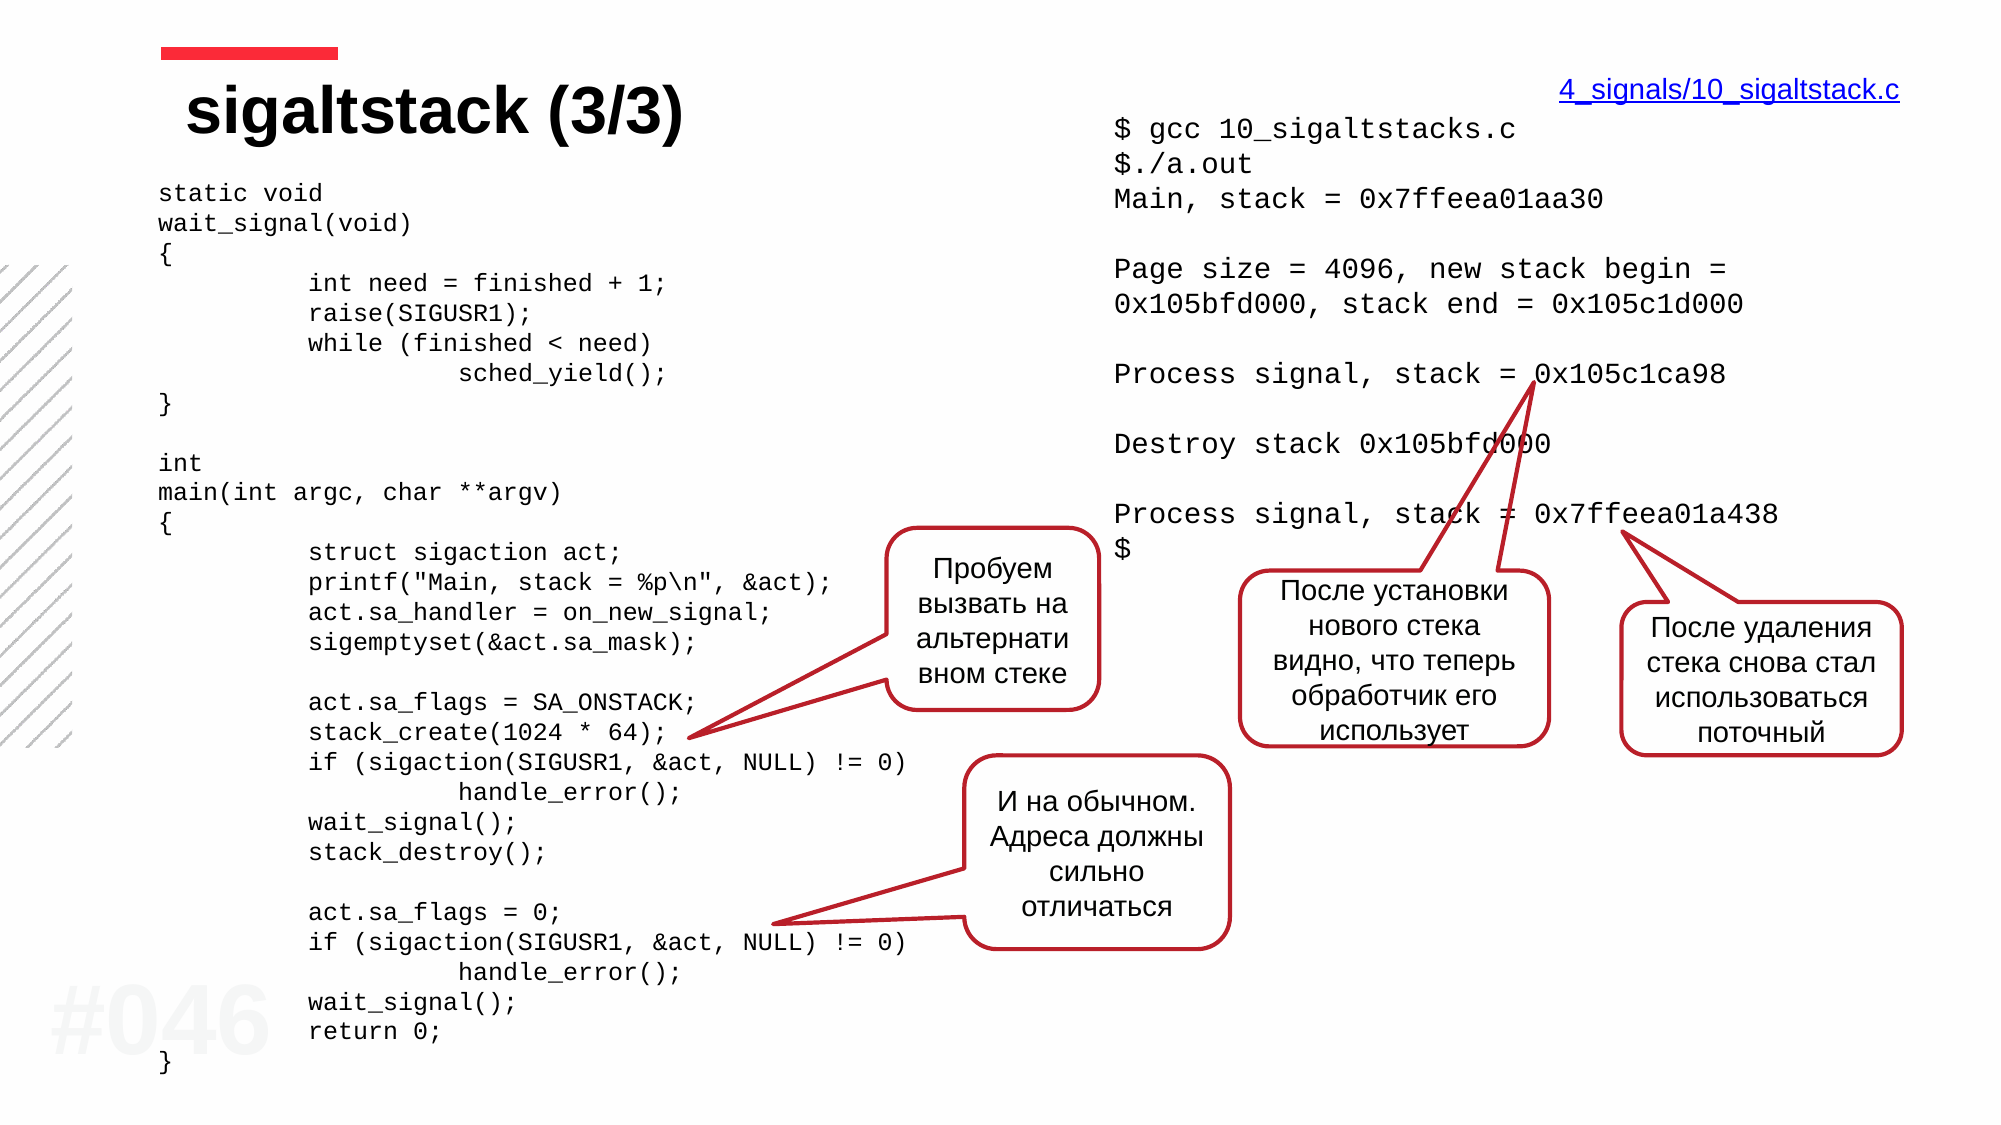

4_signals/10_sigaltstack.c
sigaltstack (3/3)
$ gcc 10_sigaltstacks.c
$./a.out
Main, stack = 0x7ffeea01aa30

Page size = 4096, new stack begin = 0x105bfd000, stack end = 0x105c1d000

Process signal, stack = 0x105c1ca98

Destroy stack 0x105bfd000

Process signal, stack = 0x7ffeea01a438
$
static void
wait_signal(void)
{
	int need = finished + 1;
	raise(SIGUSR1);
	while (finished < need)
		sched_yield();
}

int
main(int argc, char **argv)
{
	struct sigaction act;
	printf("Main, stack = %p\n", &act);
	act.sa_handler = on_new_signal;
	sigemptyset(&act.sa_mask);

	act.sa_flags = SA_ONSTACK;
	stack_create(1024 * 64);
	if (sigaction(SIGUSR1, &act, NULL) != 0)
		handle_error();
	wait_signal();
	stack_destroy();

	act.sa_flags = 0;
	if (sigaction(SIGUSR1, &act, NULL) != 0)
		handle_error();
	wait_signal();
	return 0;
}
Пробуем вызвать на альтернативном стеке
После установки нового стека видно, что теперь обработчик его использует
После удаления стека снова стал использоваться поточный
И на обычном. Адреса должны сильно отличаться
#046